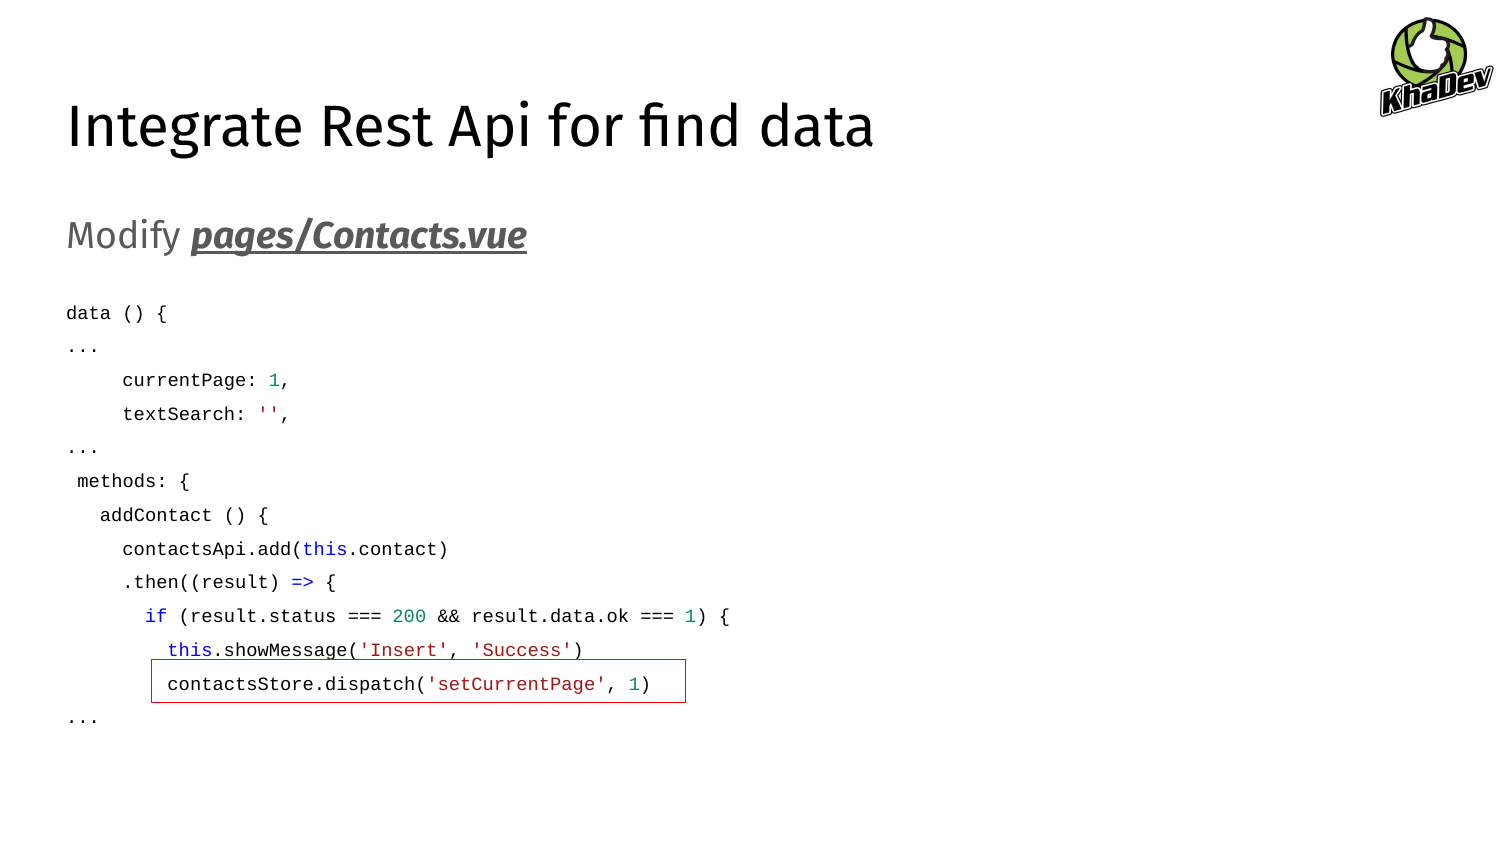

# Integrate Rest Api for find data

Modify pages/Contacts.vue
data () {
...
     currentPage: 1,
     textSearch: '',
...
 methods: {
   addContact () {
     contactsApi.add(this.contact)
     .then((result) => {
       if (result.status === 200 && result.data.ok === 1) {
         this.showMessage('Insert', 'Success')
         contactsStore.dispatch('setCurrentPage', 1)
...